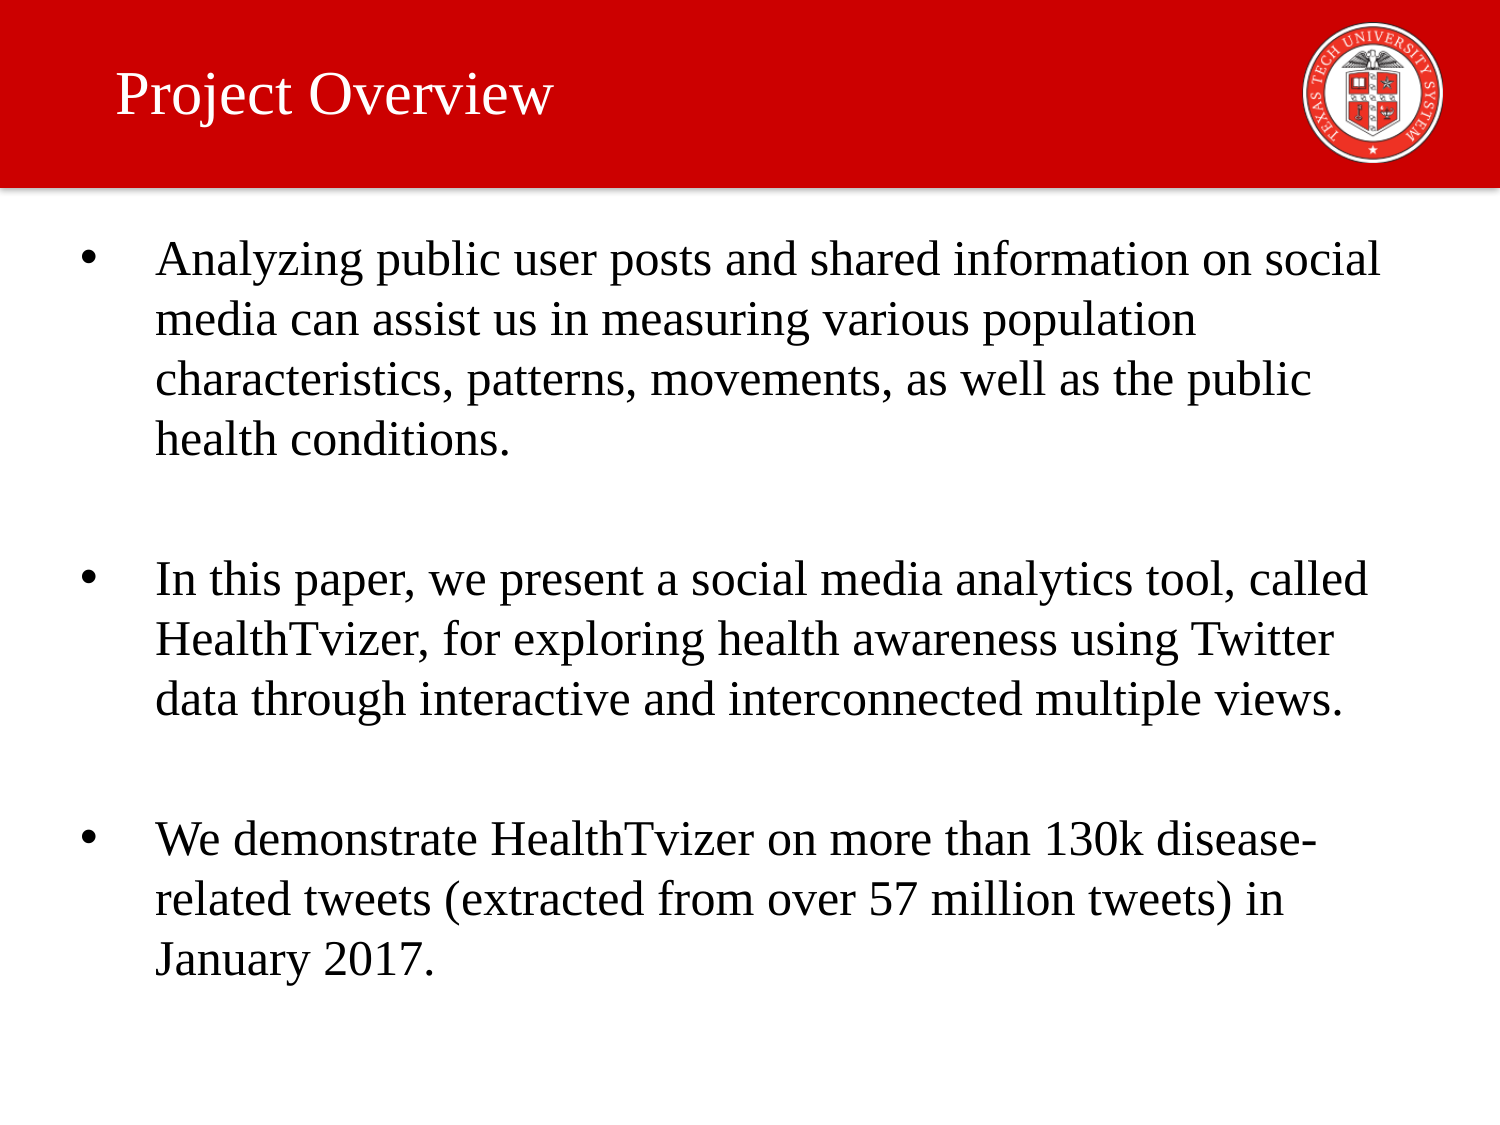

# Project Overview
Analyzing public user posts and shared information on social media can assist us in measuring various population characteristics, patterns, movements, as well as the public health conditions.

In this paper, we present a social media analytics tool, called HealthTvizer, for exploring health awareness using Twitter data through interactive and interconnected multiple views.

We demonstrate HealthTvizer on more than 130k disease-related tweets (extracted from over 57 million tweets) in January 2017.